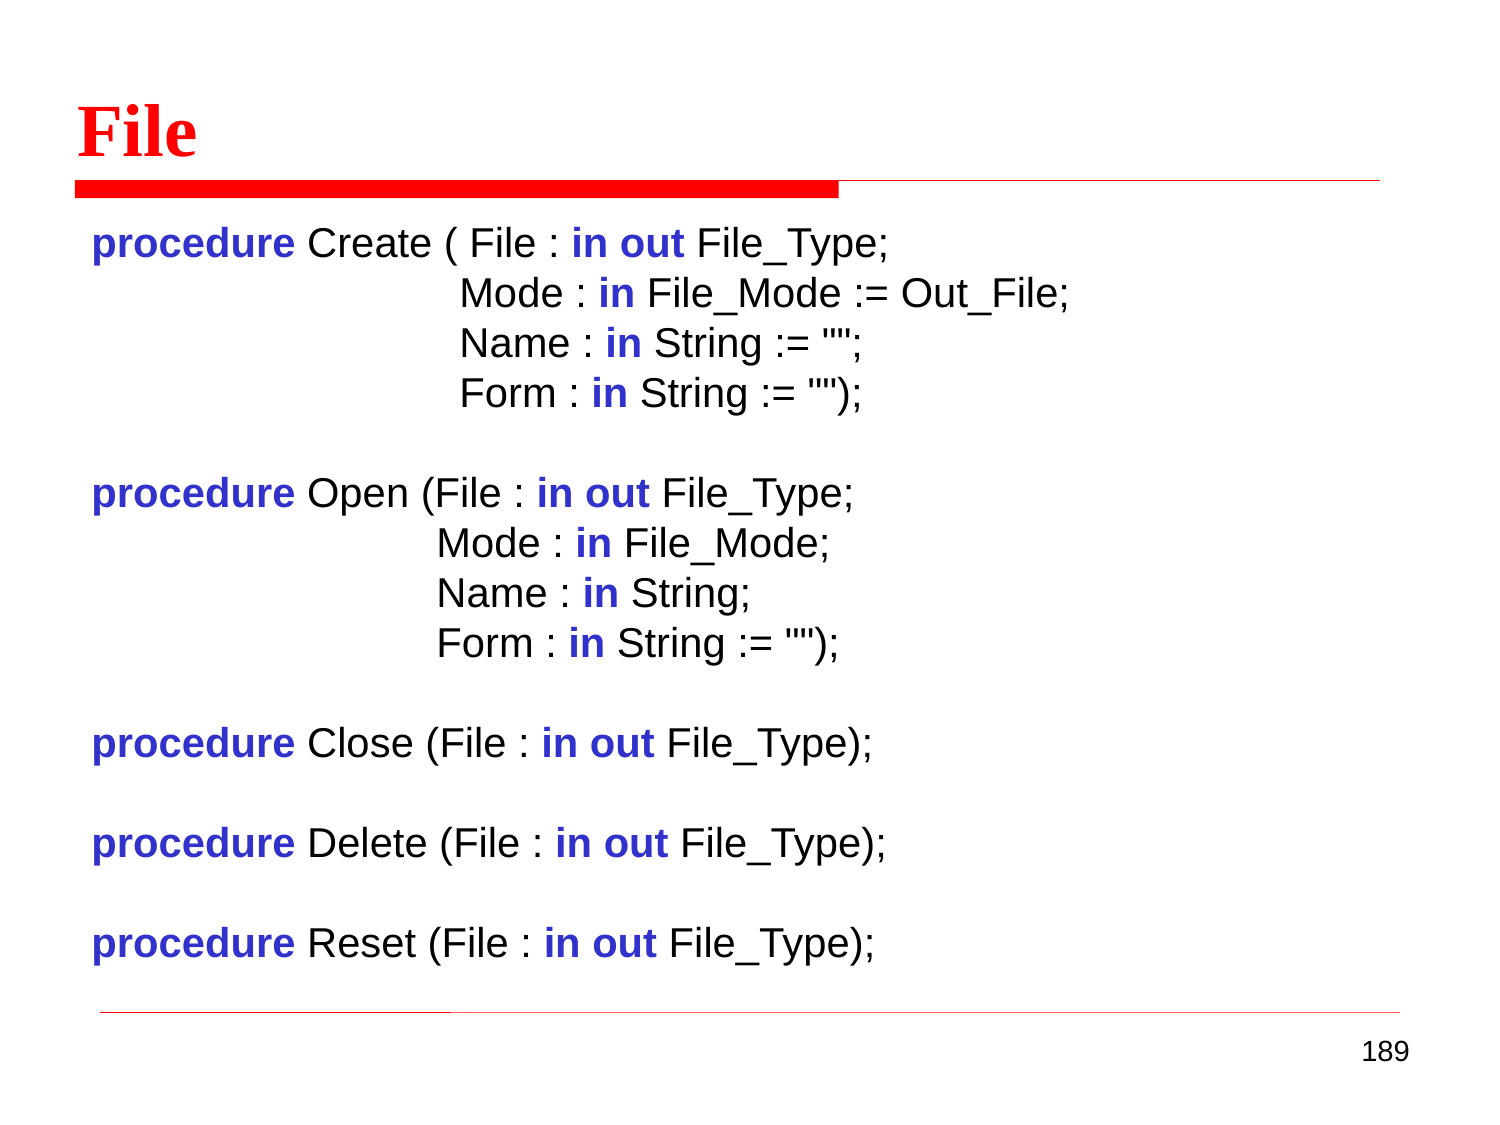

File
procedure Create ( File : in out File_Type;
                                Mode : in File_Mode := Out_File;
                                Name : in String := "";
                                Form : in String := "");

procedure Open (File : in out File_Type;
                              Mode : in File_Mode;
                              Name : in String;
                              Form : in String := "");

procedure Close (File : in out File_Type);

procedure Delete (File : in out File_Type);

procedure Reset (File : in out File_Type);
189